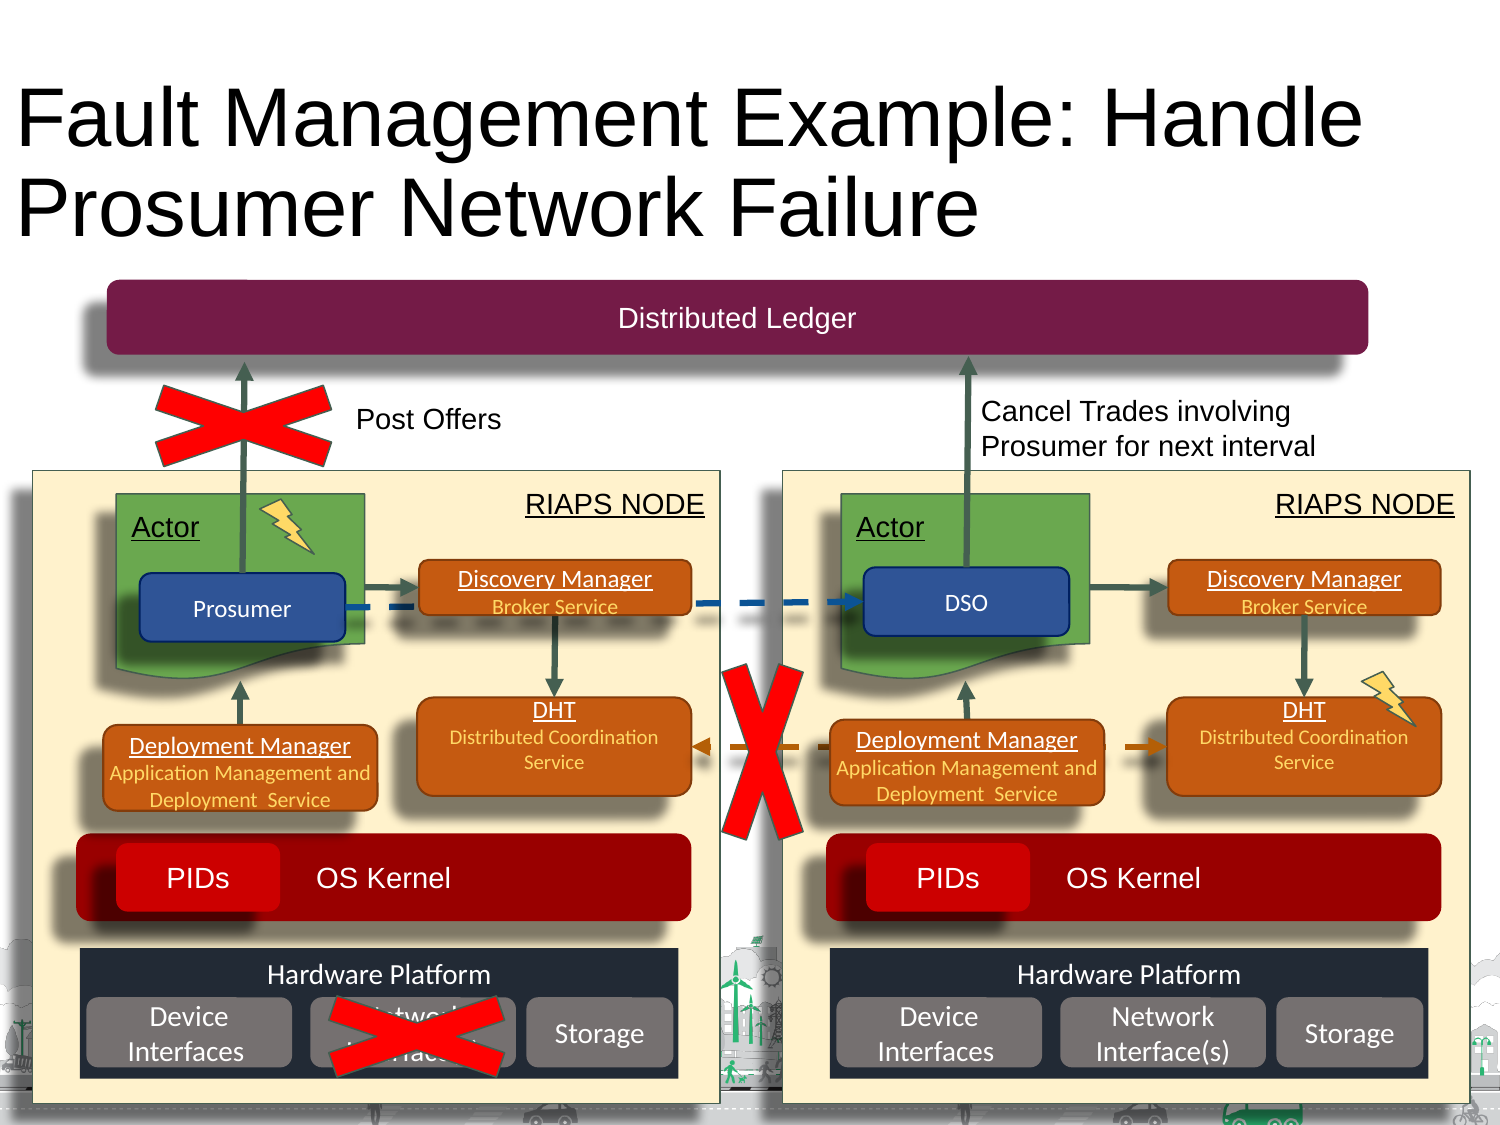

# Fault Management Example: Handle Prosumer Network Failure
Distributed Ledger

Cancel Trades involving Prosumer for next interval
Post Offers
RIAPS NODE
RIAPS NODE
Actor
Actor

Discovery Manager
Broker Service
Discovery Manager
Broker Service
DSO
Prosumer

DHT
Distributed Coordination Service

DHT
Distributed Coordination Service

Deployment Manager
Application Management and Deployment  Service
Deployment Manager
Application Management and Deployment  Service
OS Kernel
OS Kernel
PIDs
PIDs
Hardware Platform
Device Interfaces
Network Interface(s)
Storage
Hardware Platform
Device Interfaces
Network Interface(s)
Storage